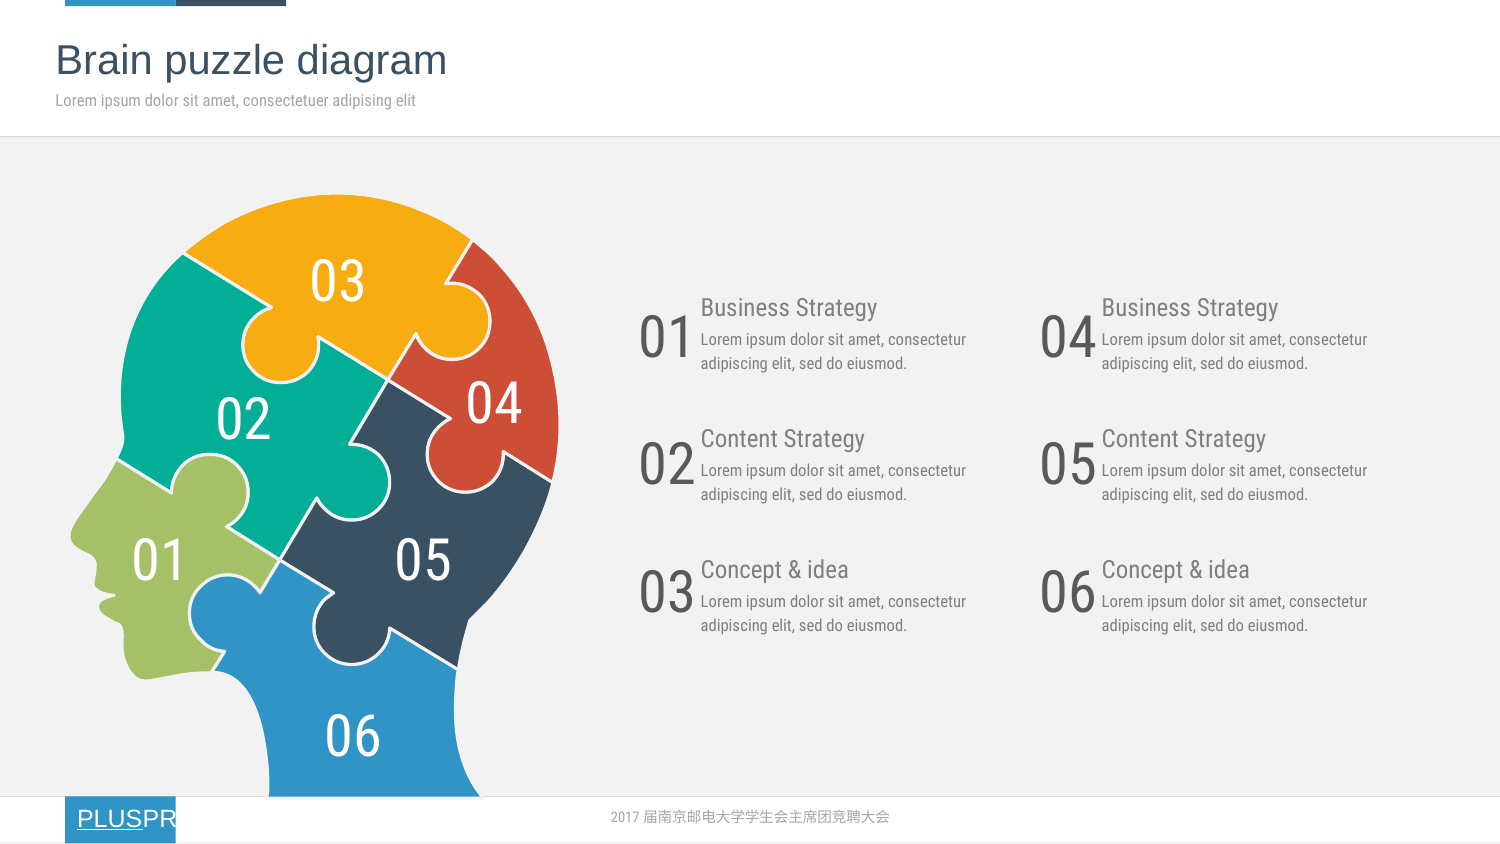

# Brain puzzle diagram
Lorem ipsum dolor sit amet, consectetuer adipising elit

03

Business Strategy
Lorem ipsum dolor sit amet, consectetur adipiscing elit, sed do eiusmod.
Business Strategy
Lorem ipsum dolor sit amet, consectetur adipiscing elit, sed do eiusmod.
01
04
04
02

Content Strategy
Lorem ipsum dolor sit amet, consectetur adipiscing elit, sed do eiusmod.
Content Strategy
Lorem ipsum dolor sit amet, consectetur adipiscing elit, sed do eiusmod.
02
05

01
05
Concept & idea
Lorem ipsum dolor sit amet, consectetur adipiscing elit, sed do eiusmod.
Concept & idea
Lorem ipsum dolor sit amet, consectetur adipiscing elit, sed do eiusmod.
03
06

06